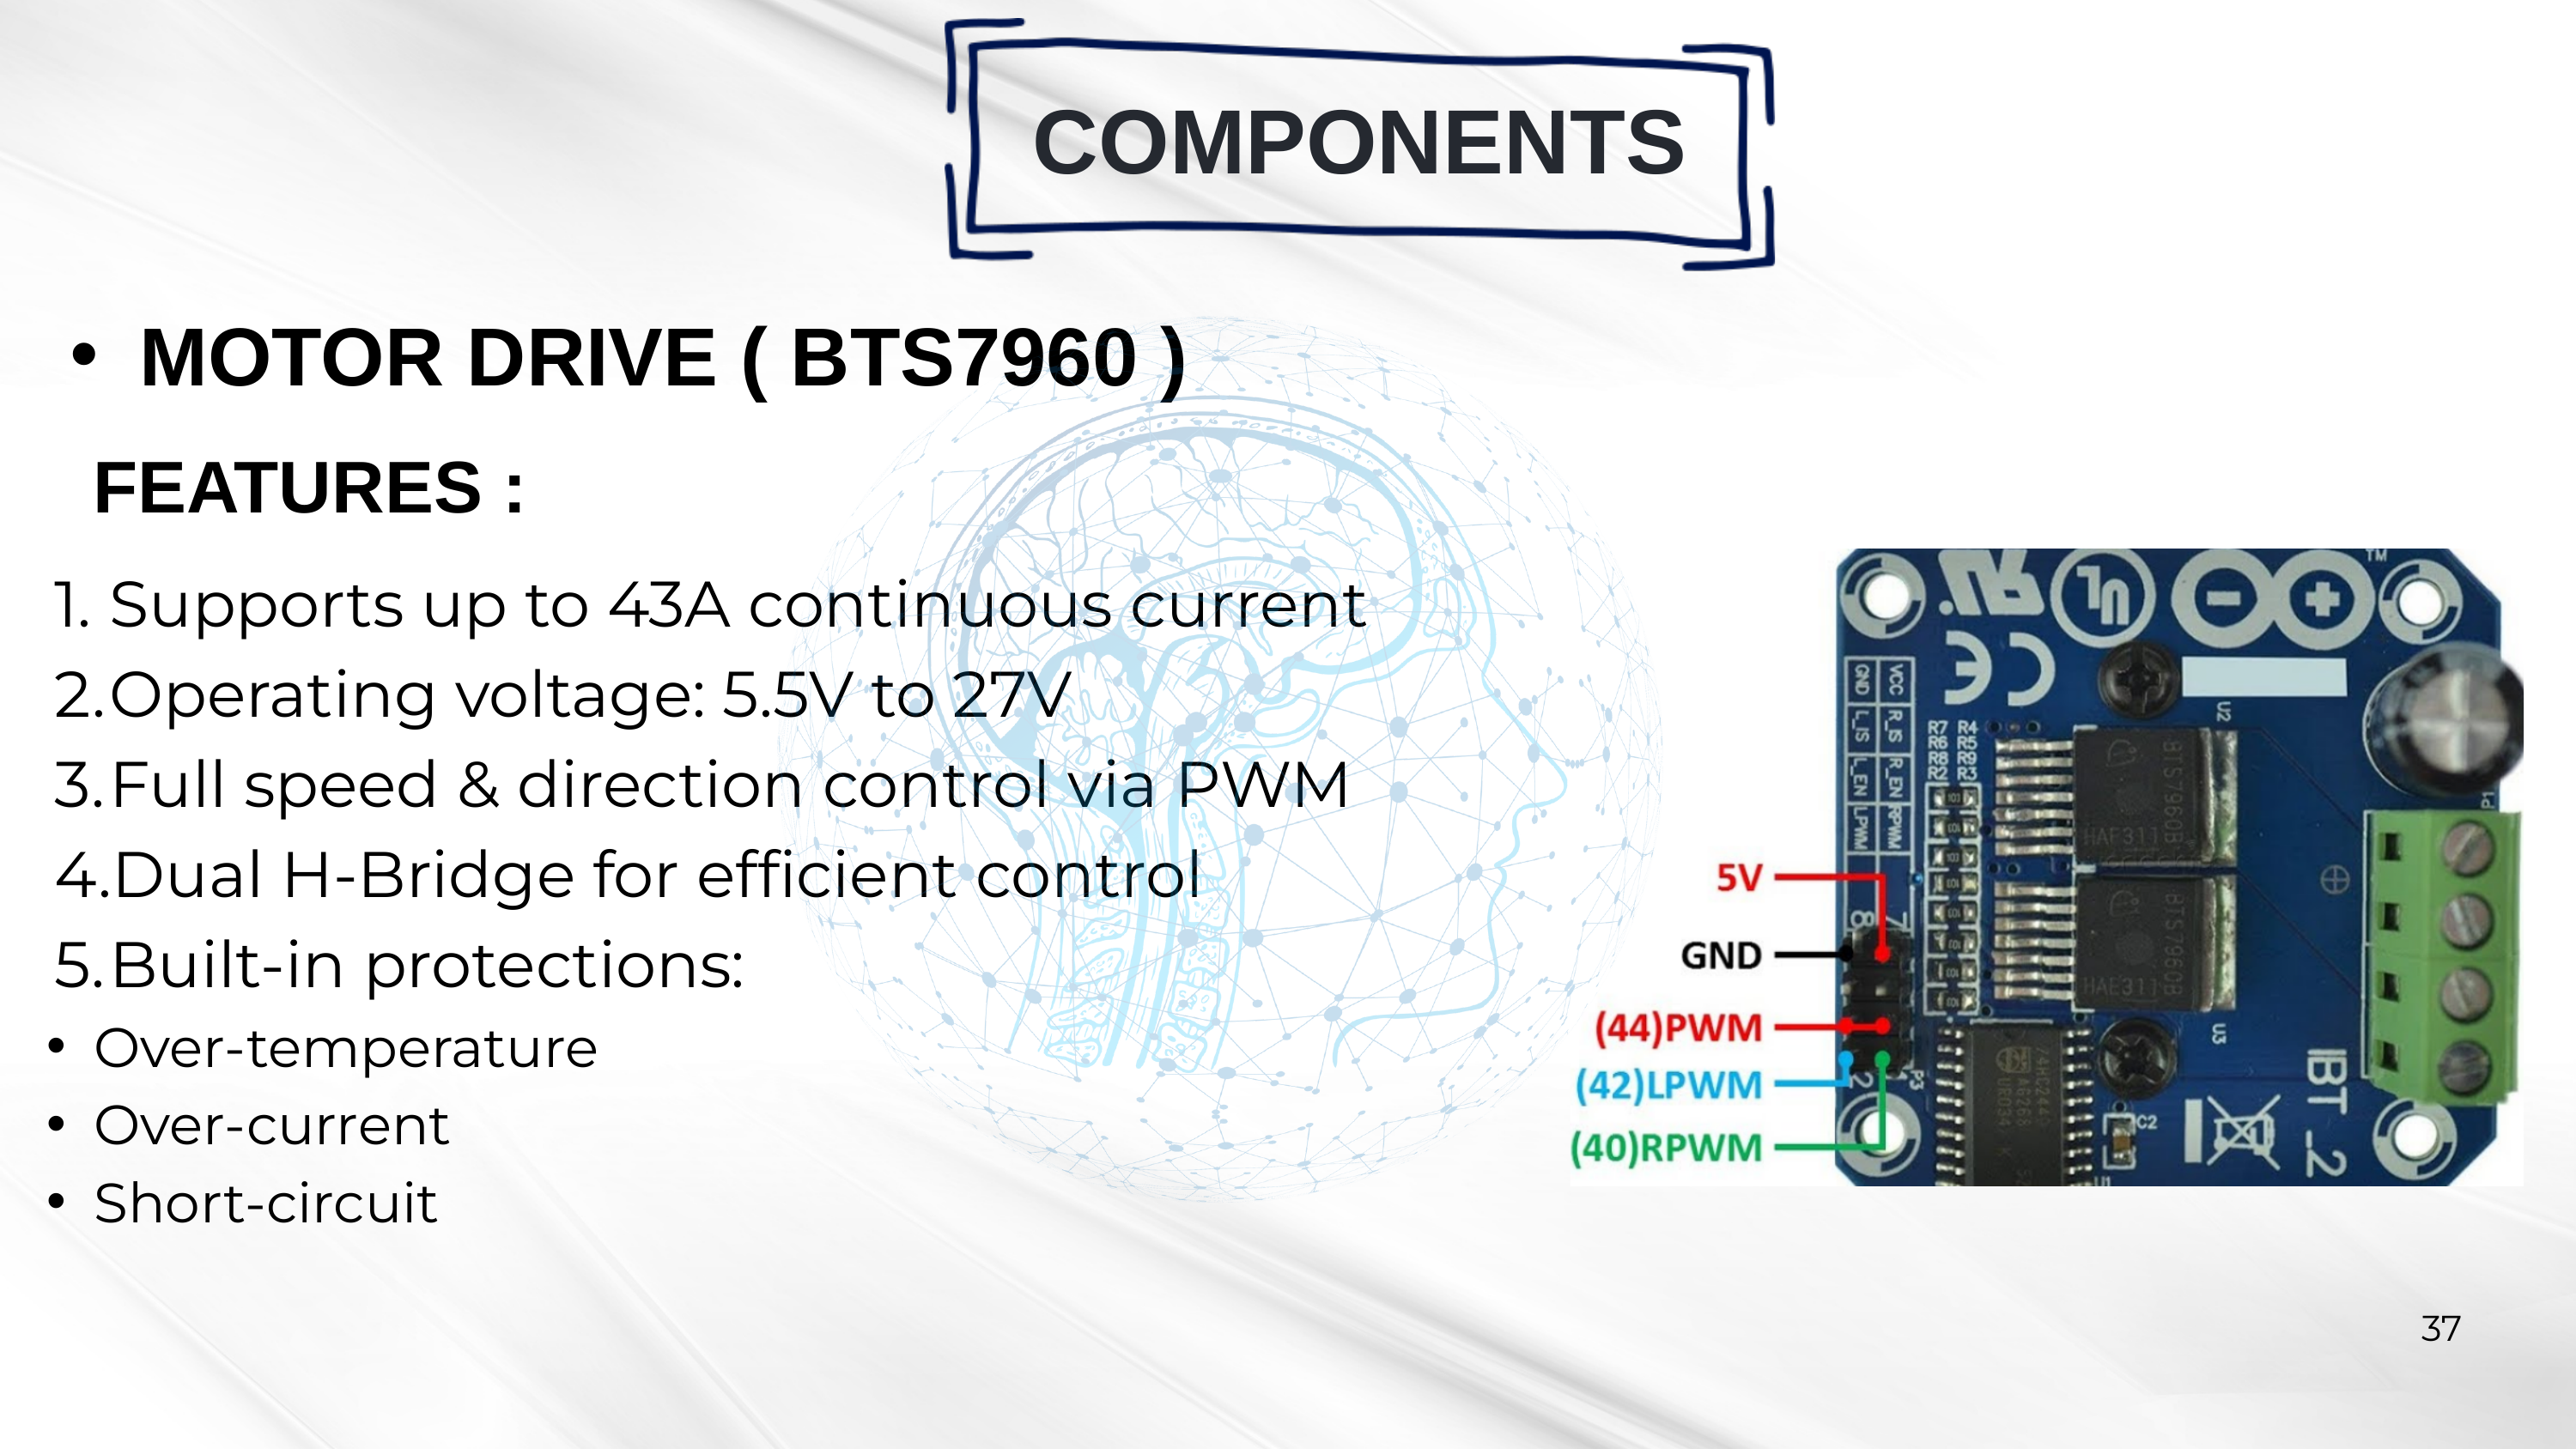

COMPONENTS
MOTOR DRIVE ( BTS7960 )

FEATURES :

Supports up to 43A continuous current
Operating voltage: 5.5V to 27V
Full speed & direction control via PWM
Dual H-Bridge for efficient control
Built-in protections:
Over-temperature
Over-current
Short-circuit

37